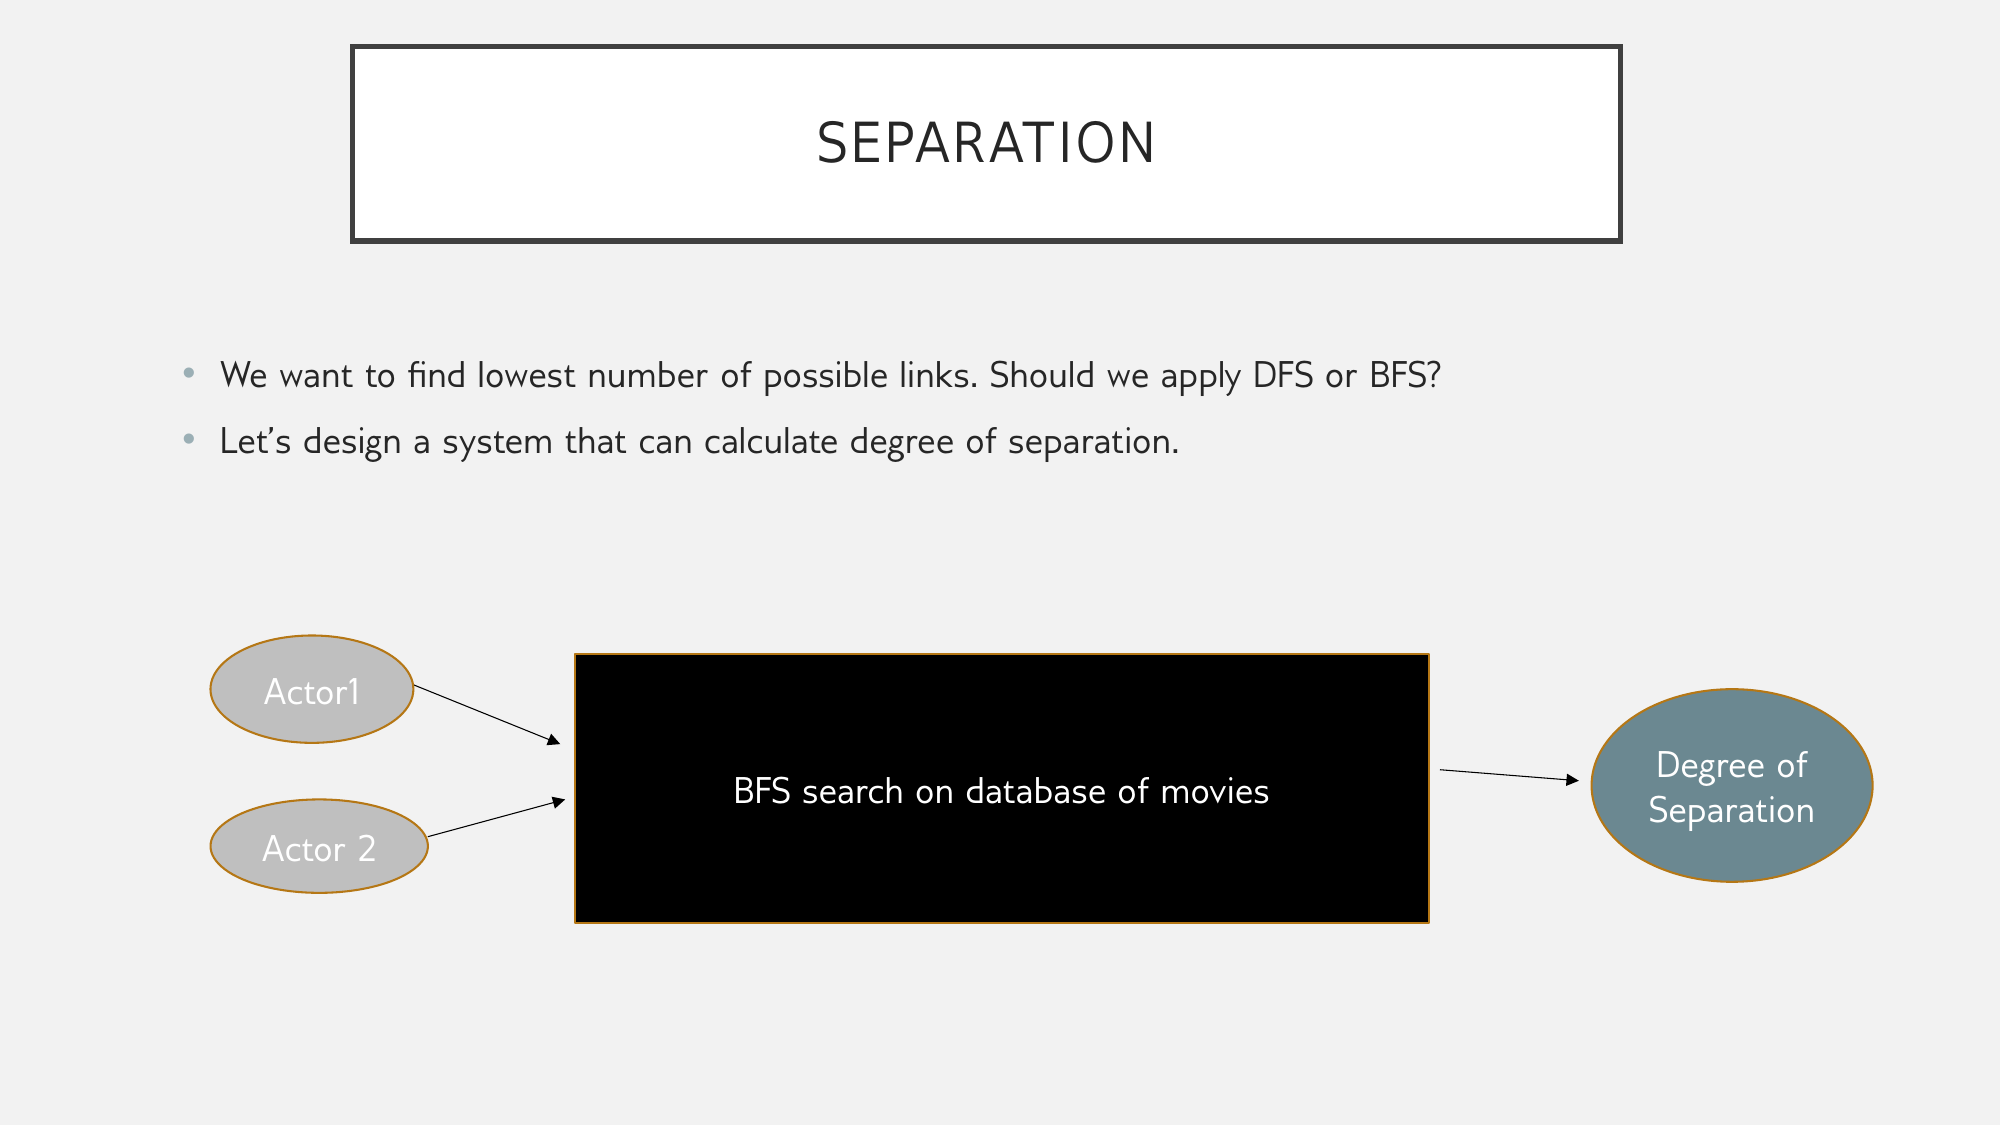

# Separation
We want to find lowest number of possible links. Should we apply DFS or BFS?
Let’s design a system that can calculate degree of separation.
Actor1
BFS search on database of movies
Degree of Separation
Actor 2